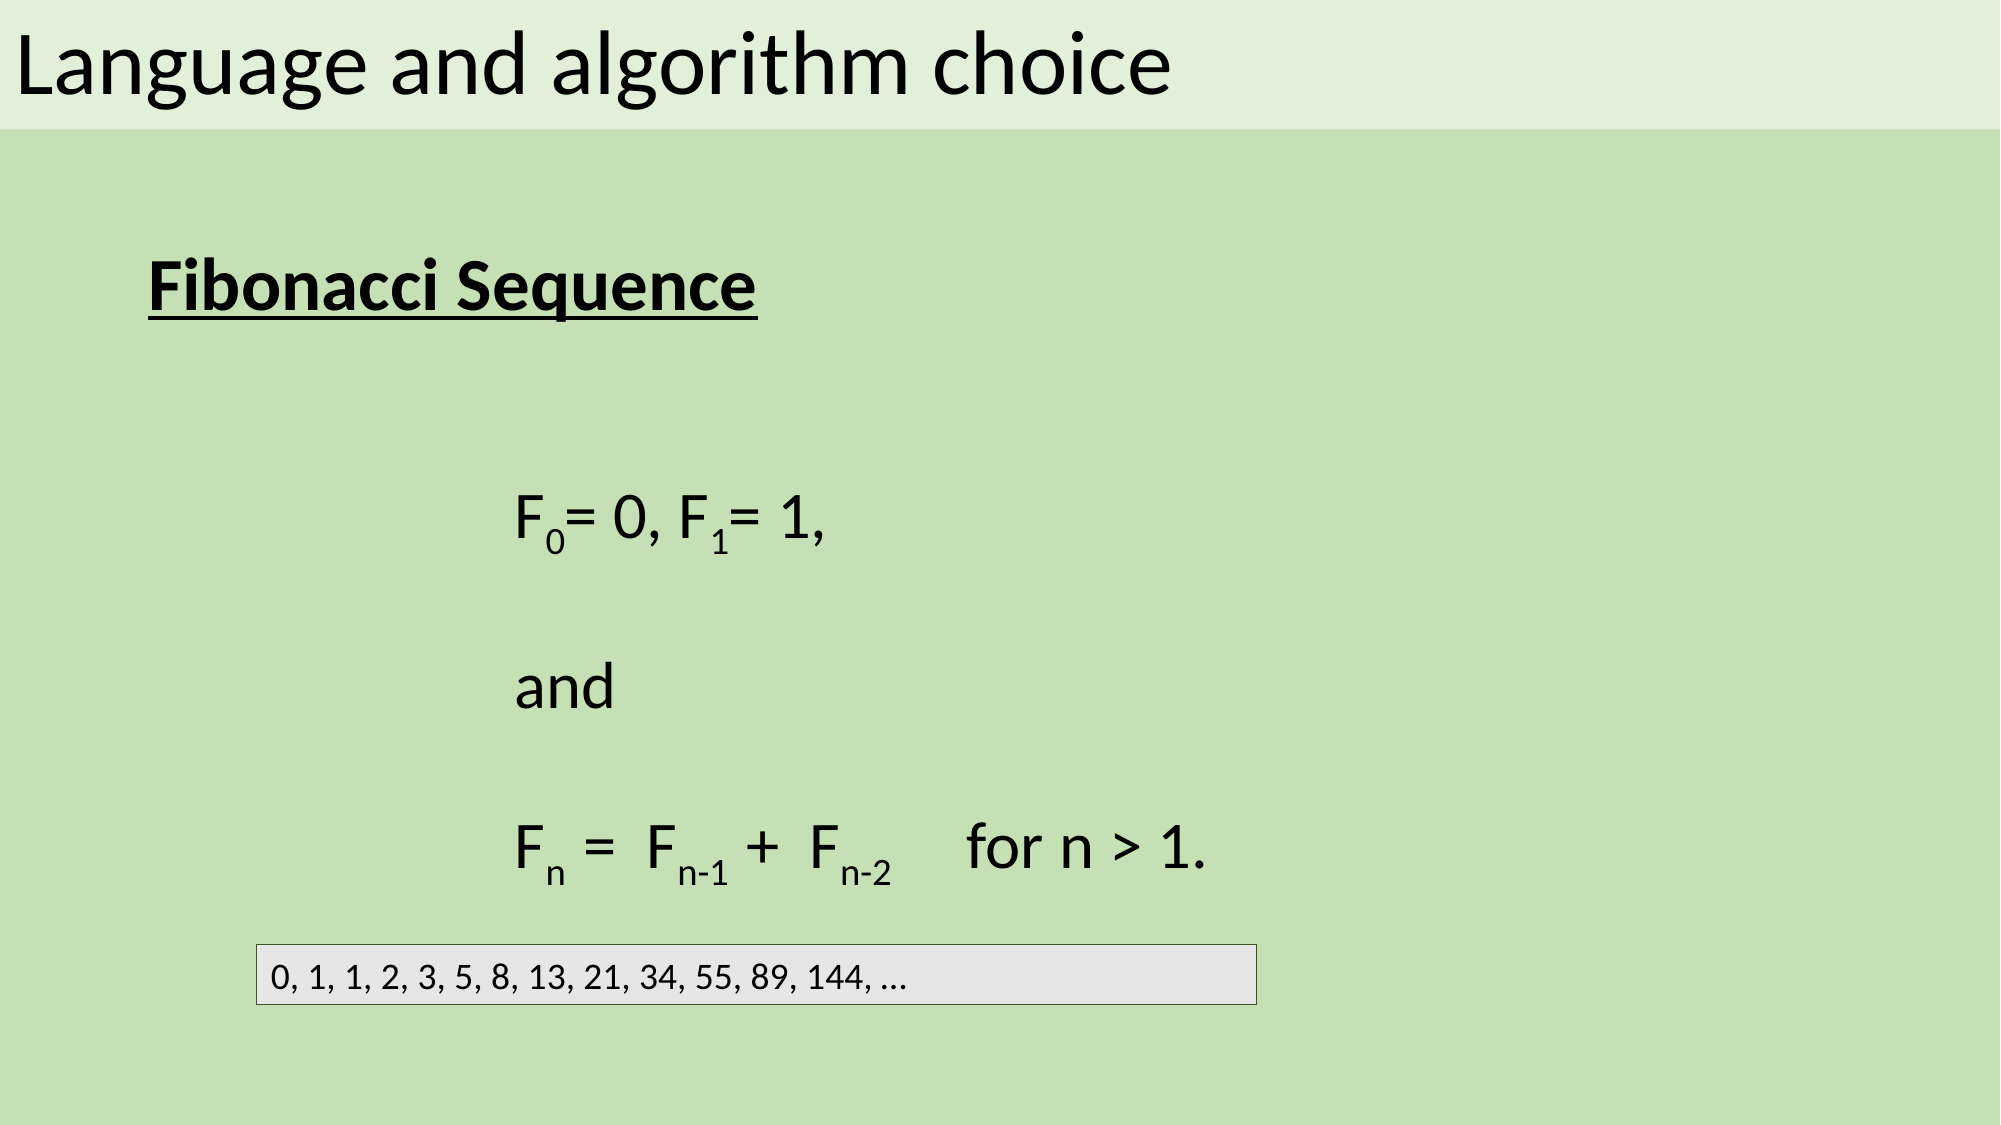

# Language and algorithm choice
Fibonacci Sequence
F0= 0, F1= 1,

and

Fn  =  Fn-1  +  Fn-2     for n > 1.
0, 1, 1, 2, 3, 5, 8, 13, 21, 34, 55, 89, 144, …